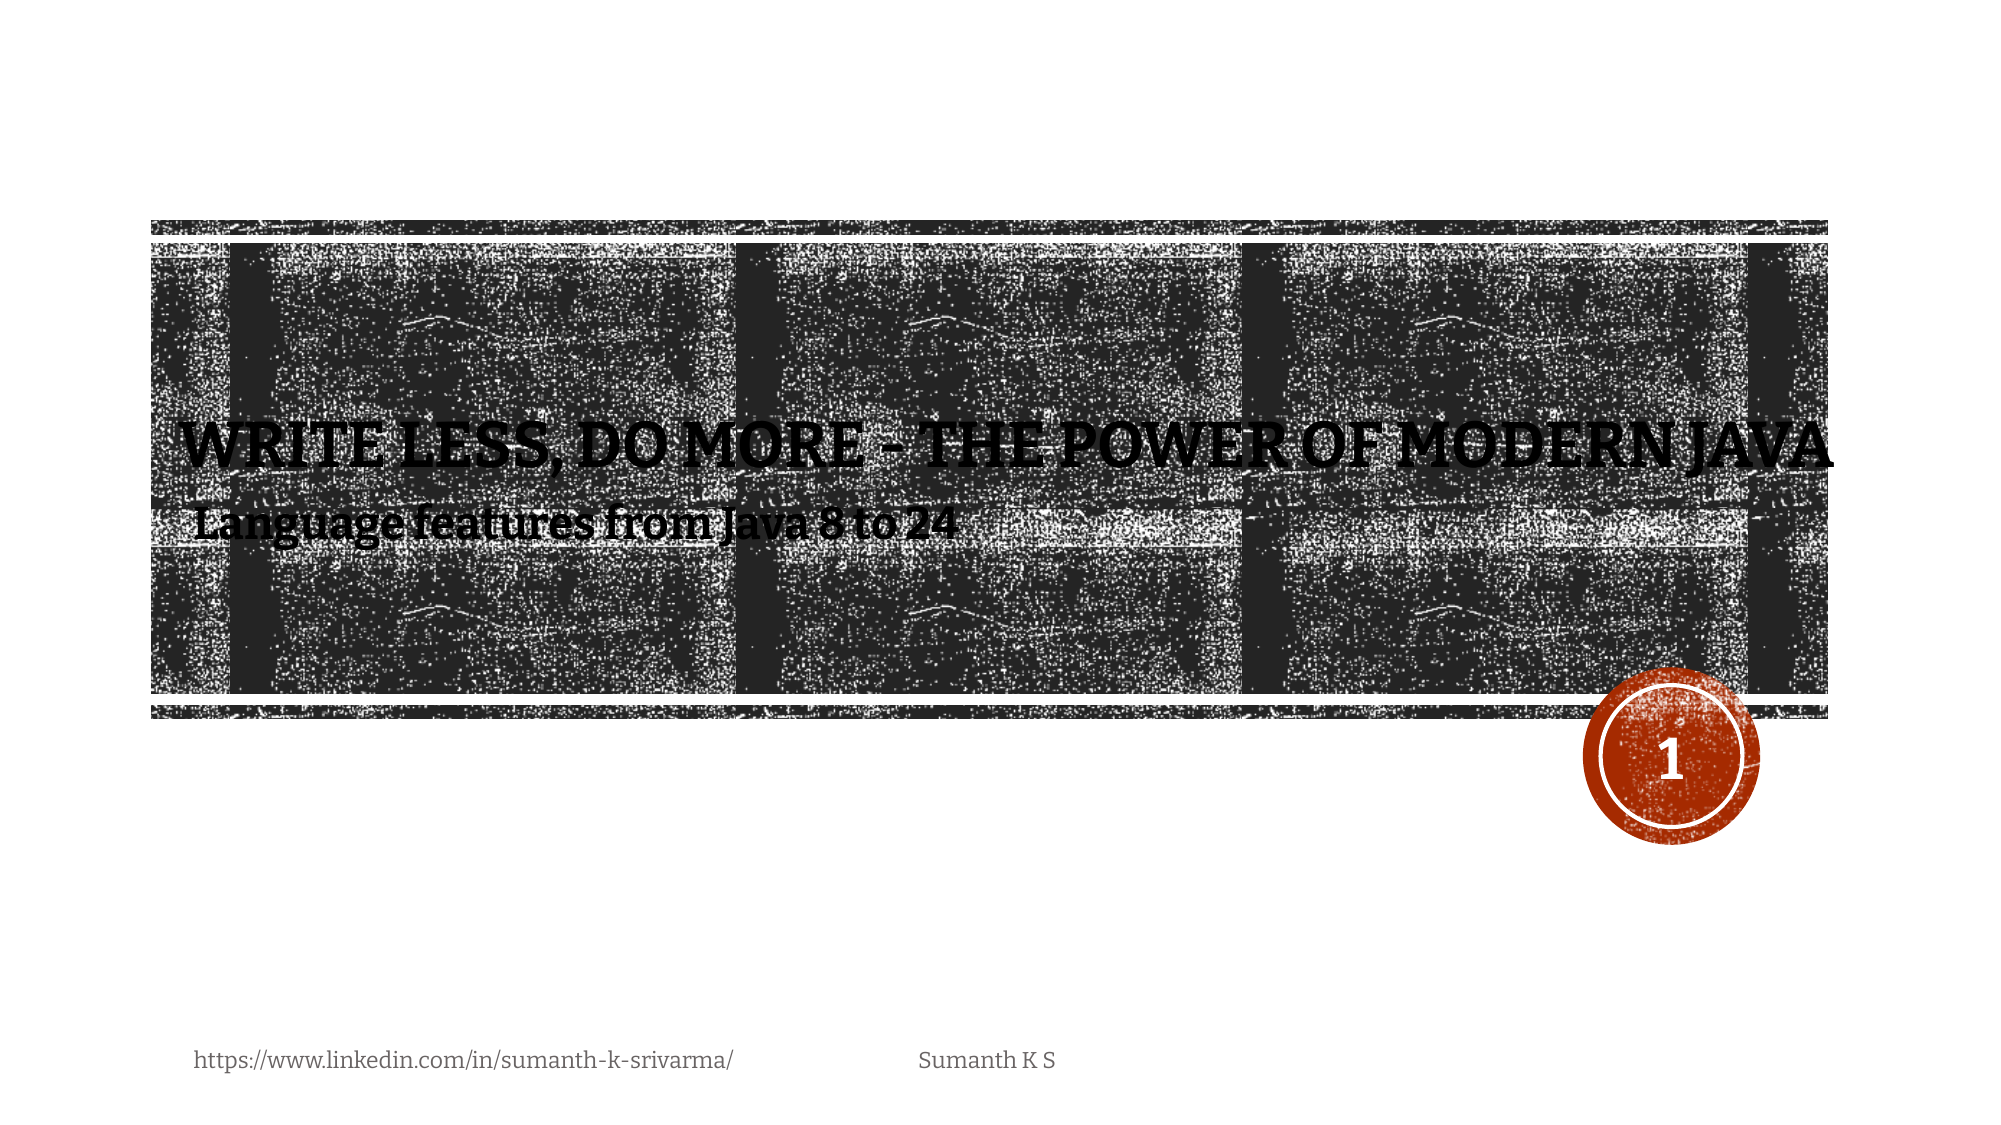

# Write Less, Do More - The Power of Modern Java
Language features from Java 8 to 24
1
https://www.linkedin.com/in/sumanth-k-srivarma/                                         Sumanth K S